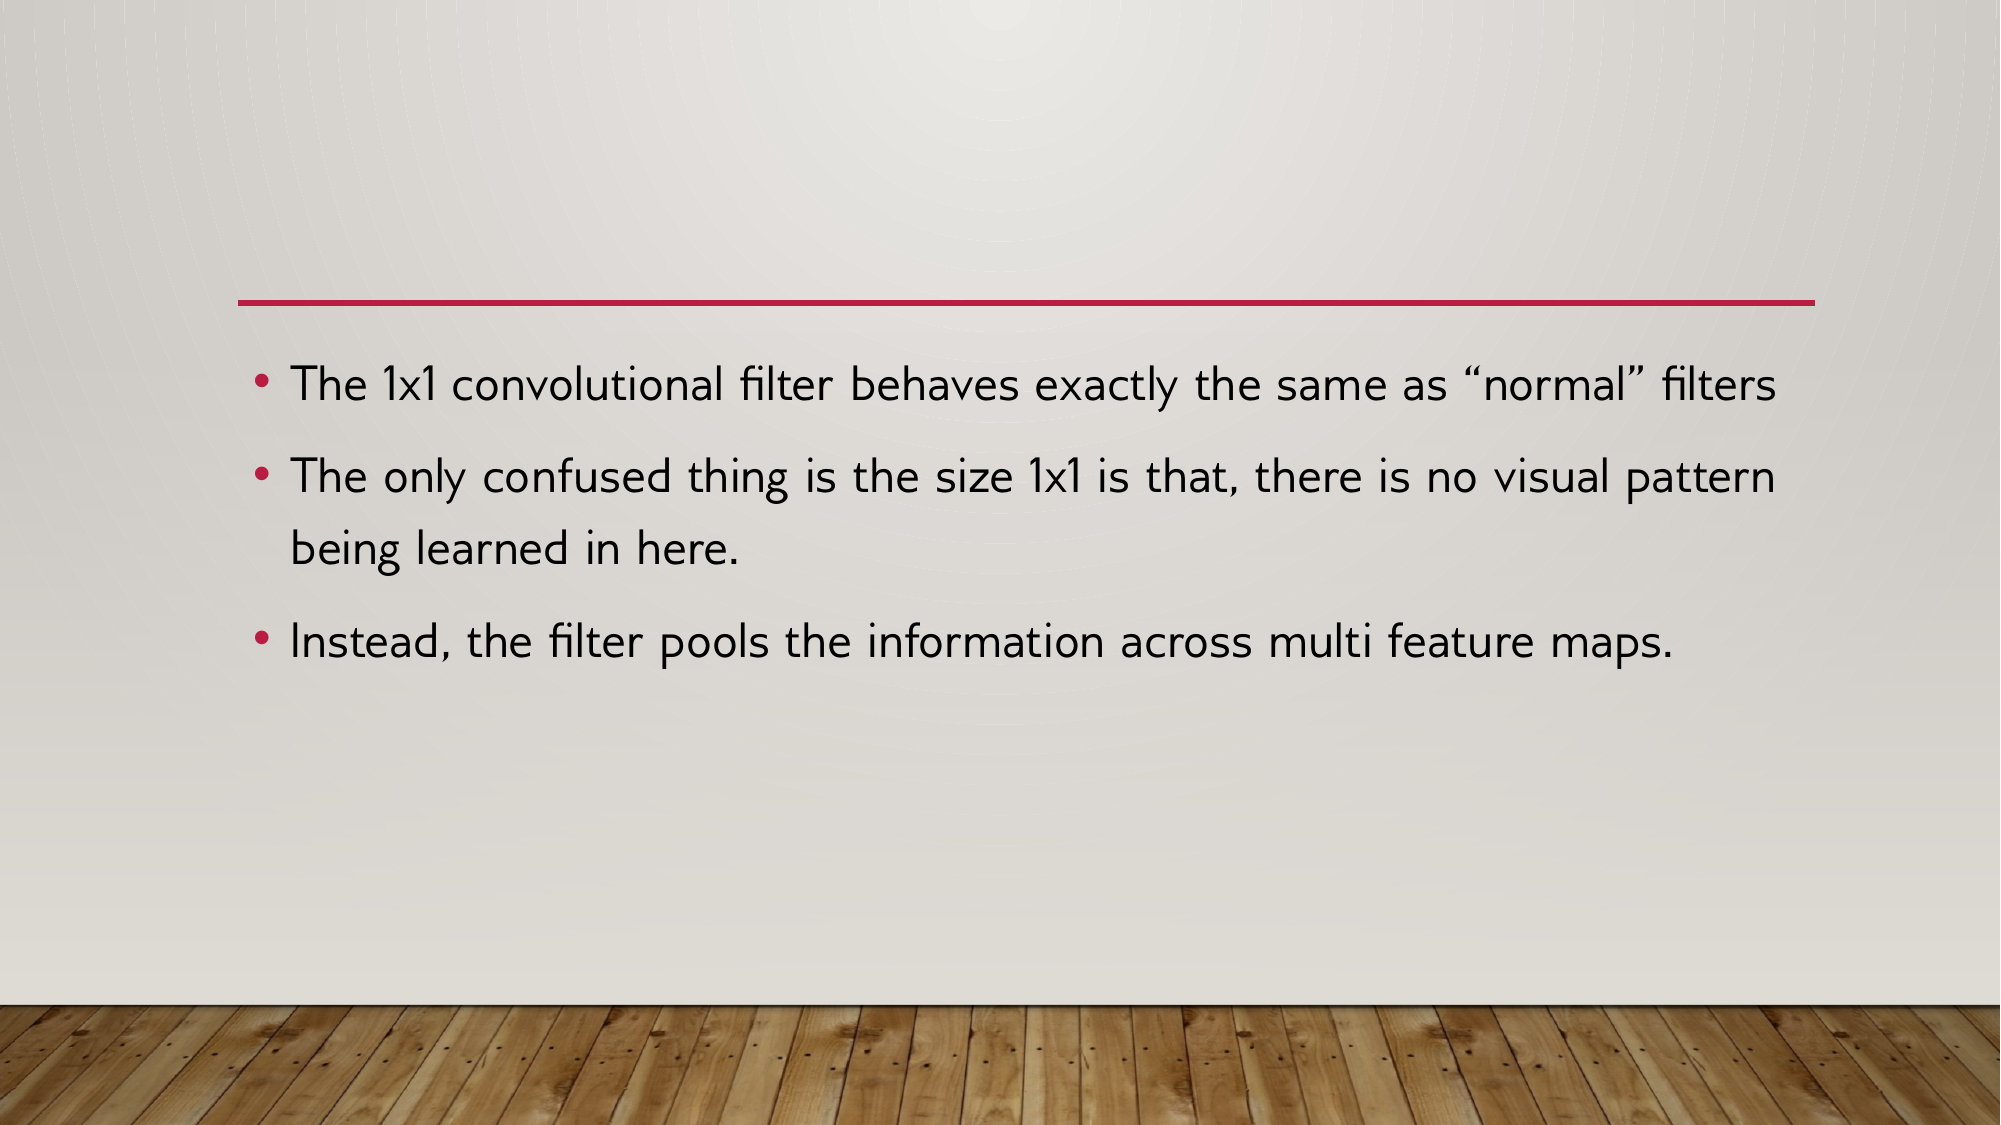

The 1x1 convolutional filter behaves exactly the same as “normal” filters
The only confused thing is the size 1x1 is that, there is no visual pattern being learned in here.
Instead, the filter pools the information across multi feature maps.